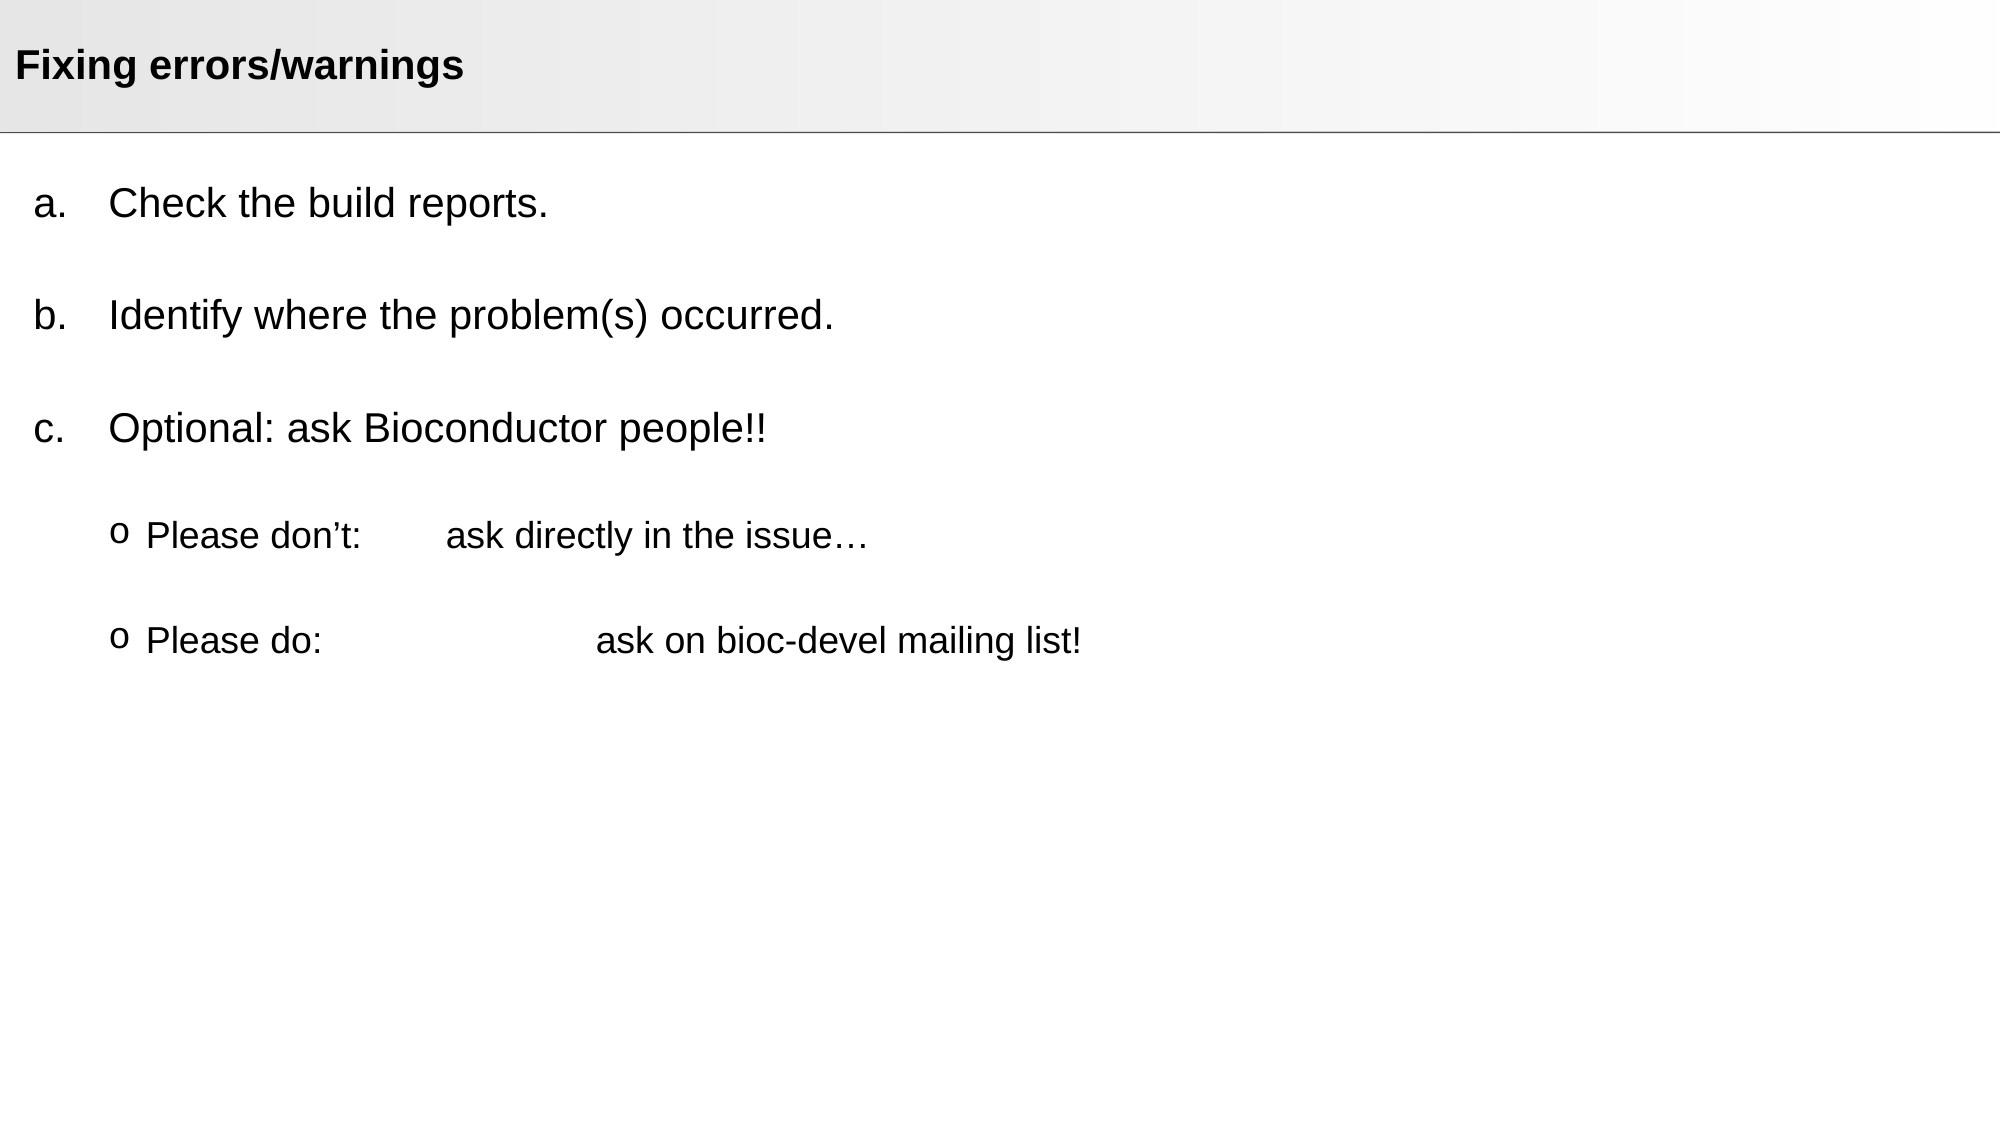

# Fixing errors/warnings
Check the build reports.
Identify where the problem(s) occurred.
Optional: ask Bioconductor people!!
Please don’t: 	ask directly in the issue…
Please do: 		ask on bioc-devel mailing list!